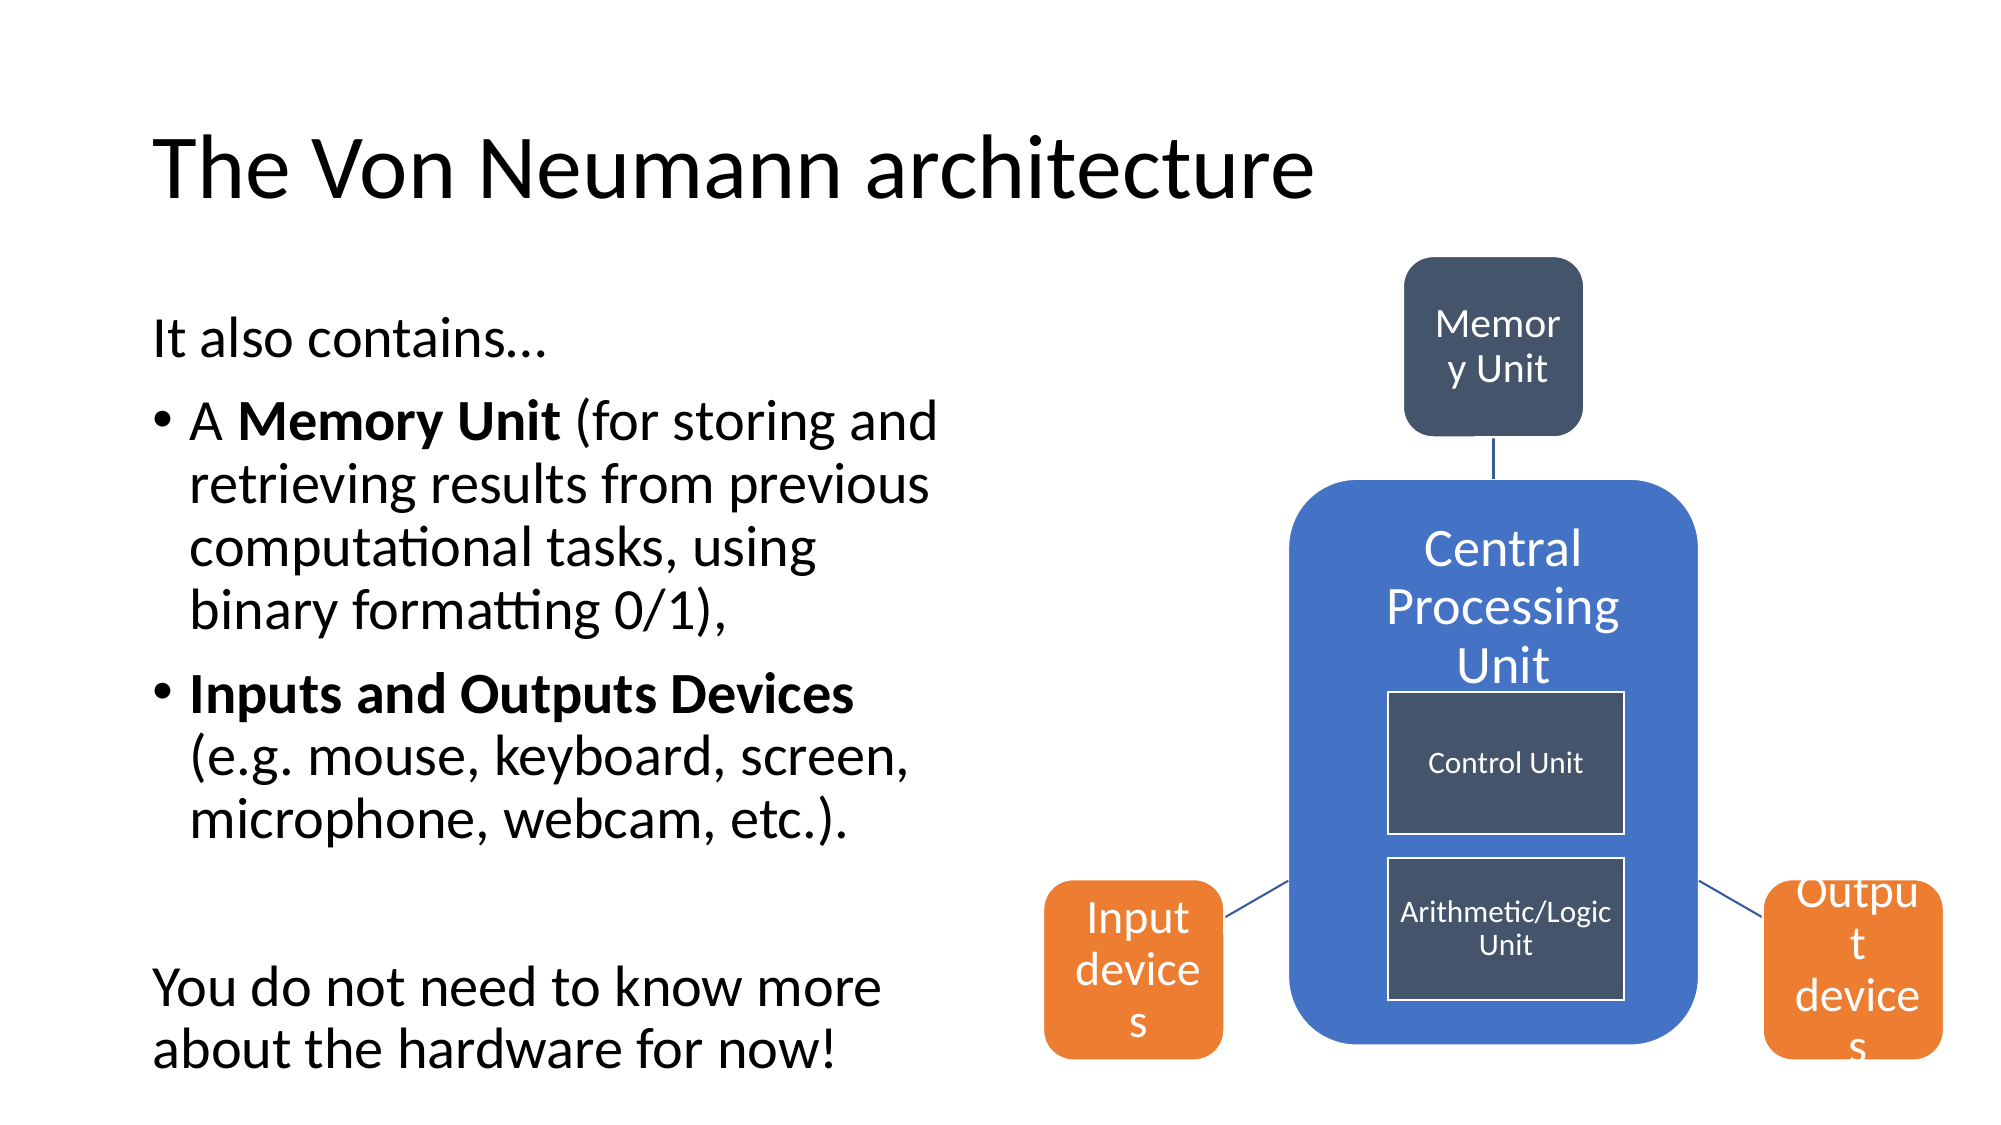

# The Von Neumann architecture
Central Processing Unit

Memory Unit
Output devices
Input devices
It also contains…
A Memory Unit (for storing and retrieving results from previous computational tasks, using binary formatting 0/1),
Inputs and Outputs Devices (e.g. mouse, keyboard, screen, microphone, webcam, etc.).

You do not need to know more about the hardware for now!
Control Unit
Arithmetic/Logic Unit